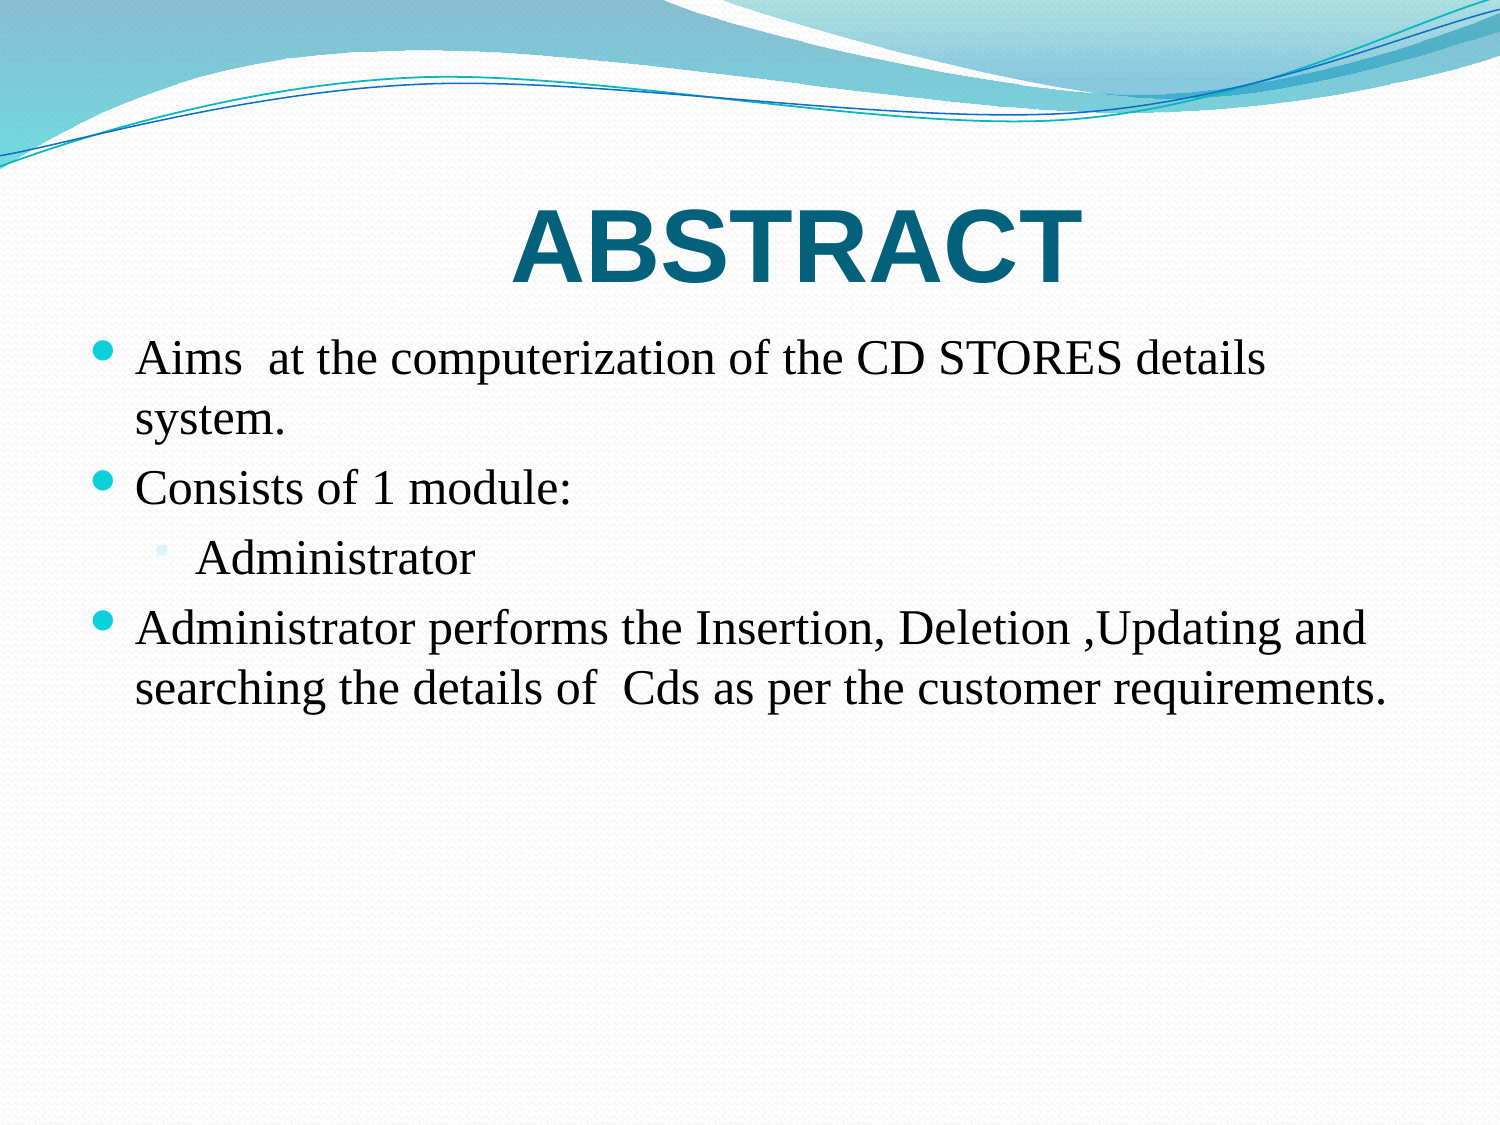

# ABSTRACT
Aims  at the computerization of the CD STORES details system.
Consists of 1 module:
Administrator
Administrator performs the Insertion, Deletion ,Updating and searching the details of  Cds as per the customer requirements.